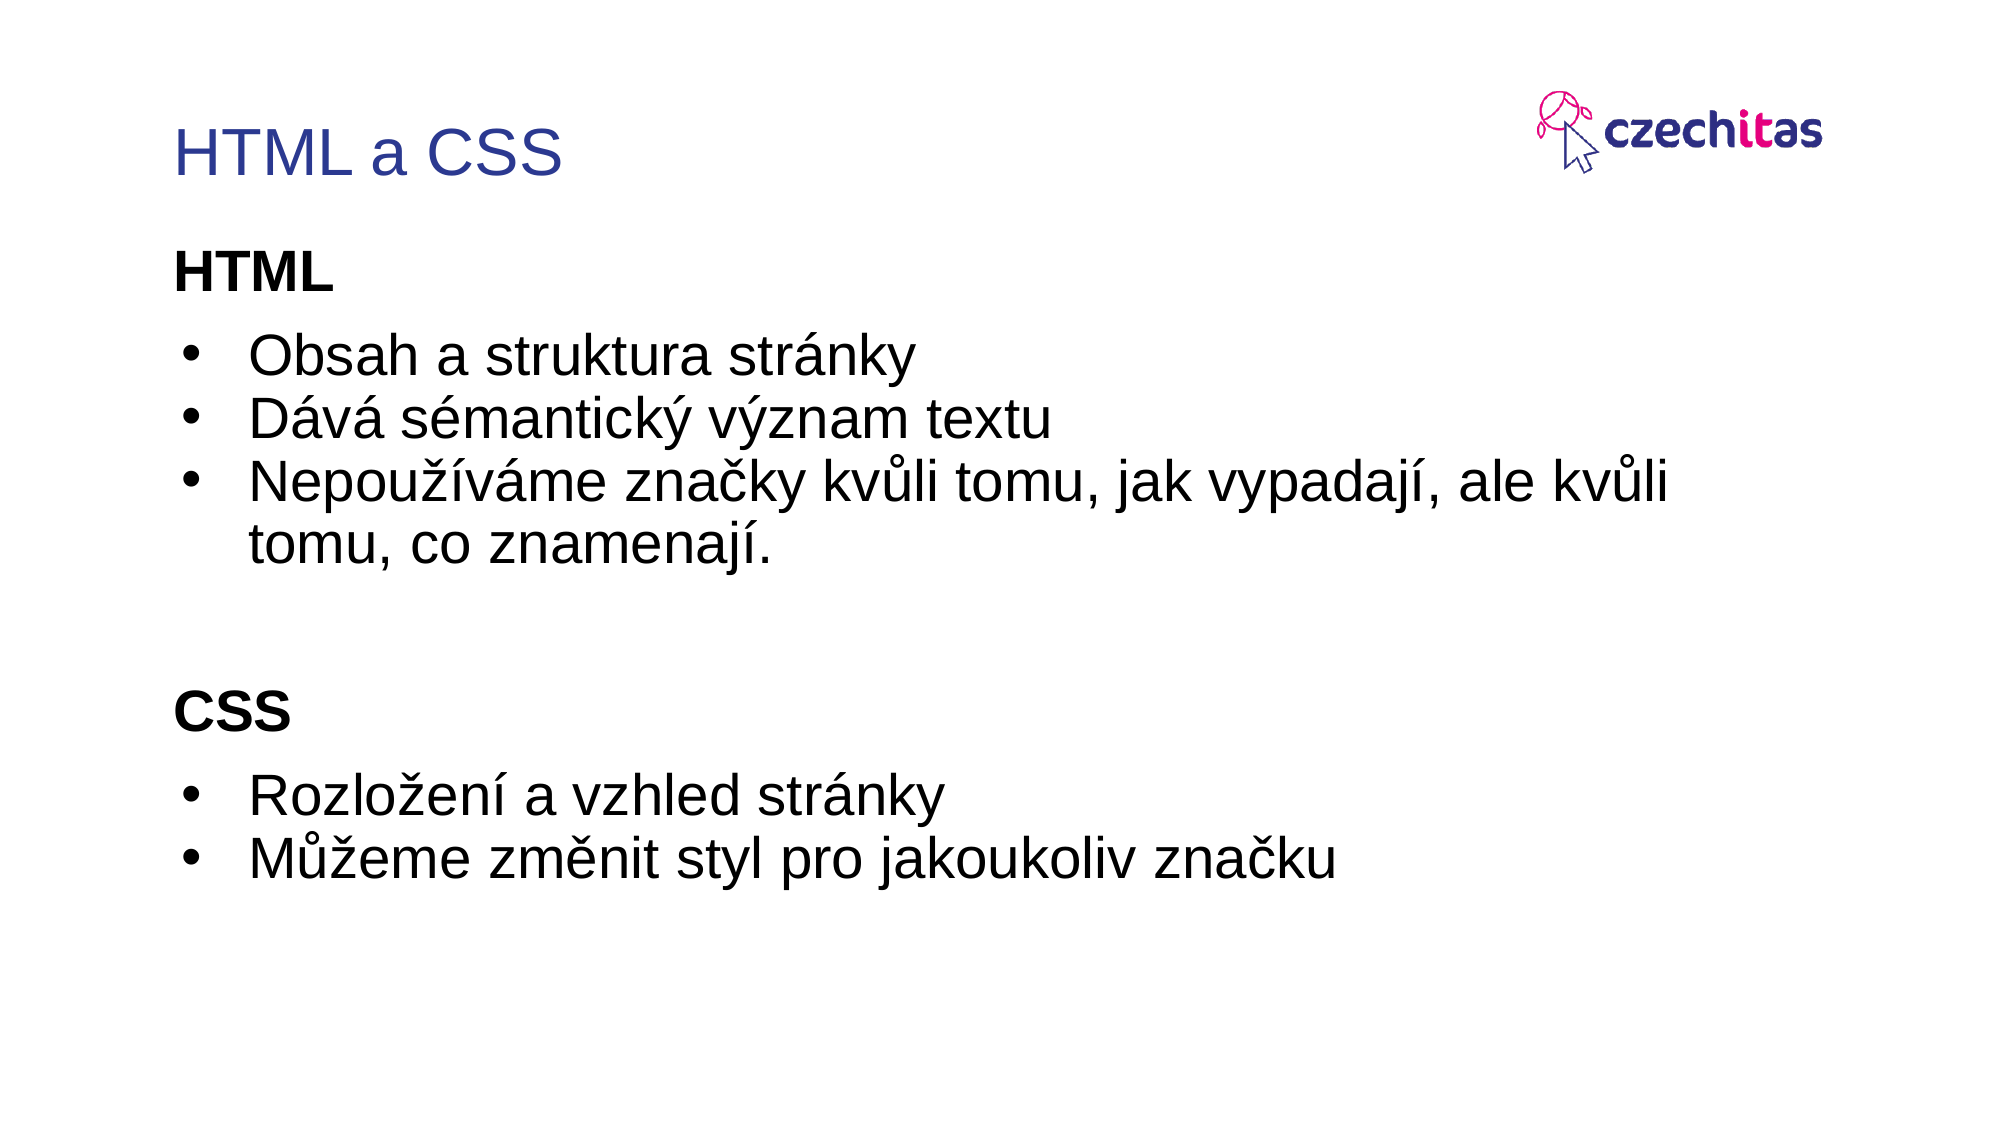

# HTML a CSS
HTML
Obsah a struktura stránky
Dává sémantický význam textu
Nepoužíváme značky kvůli tomu, jak vypadají, ale kvůli tomu, co znamenají.

CSS
Rozložení a vzhled stránky
Můžeme změnit styl pro jakoukoliv značku